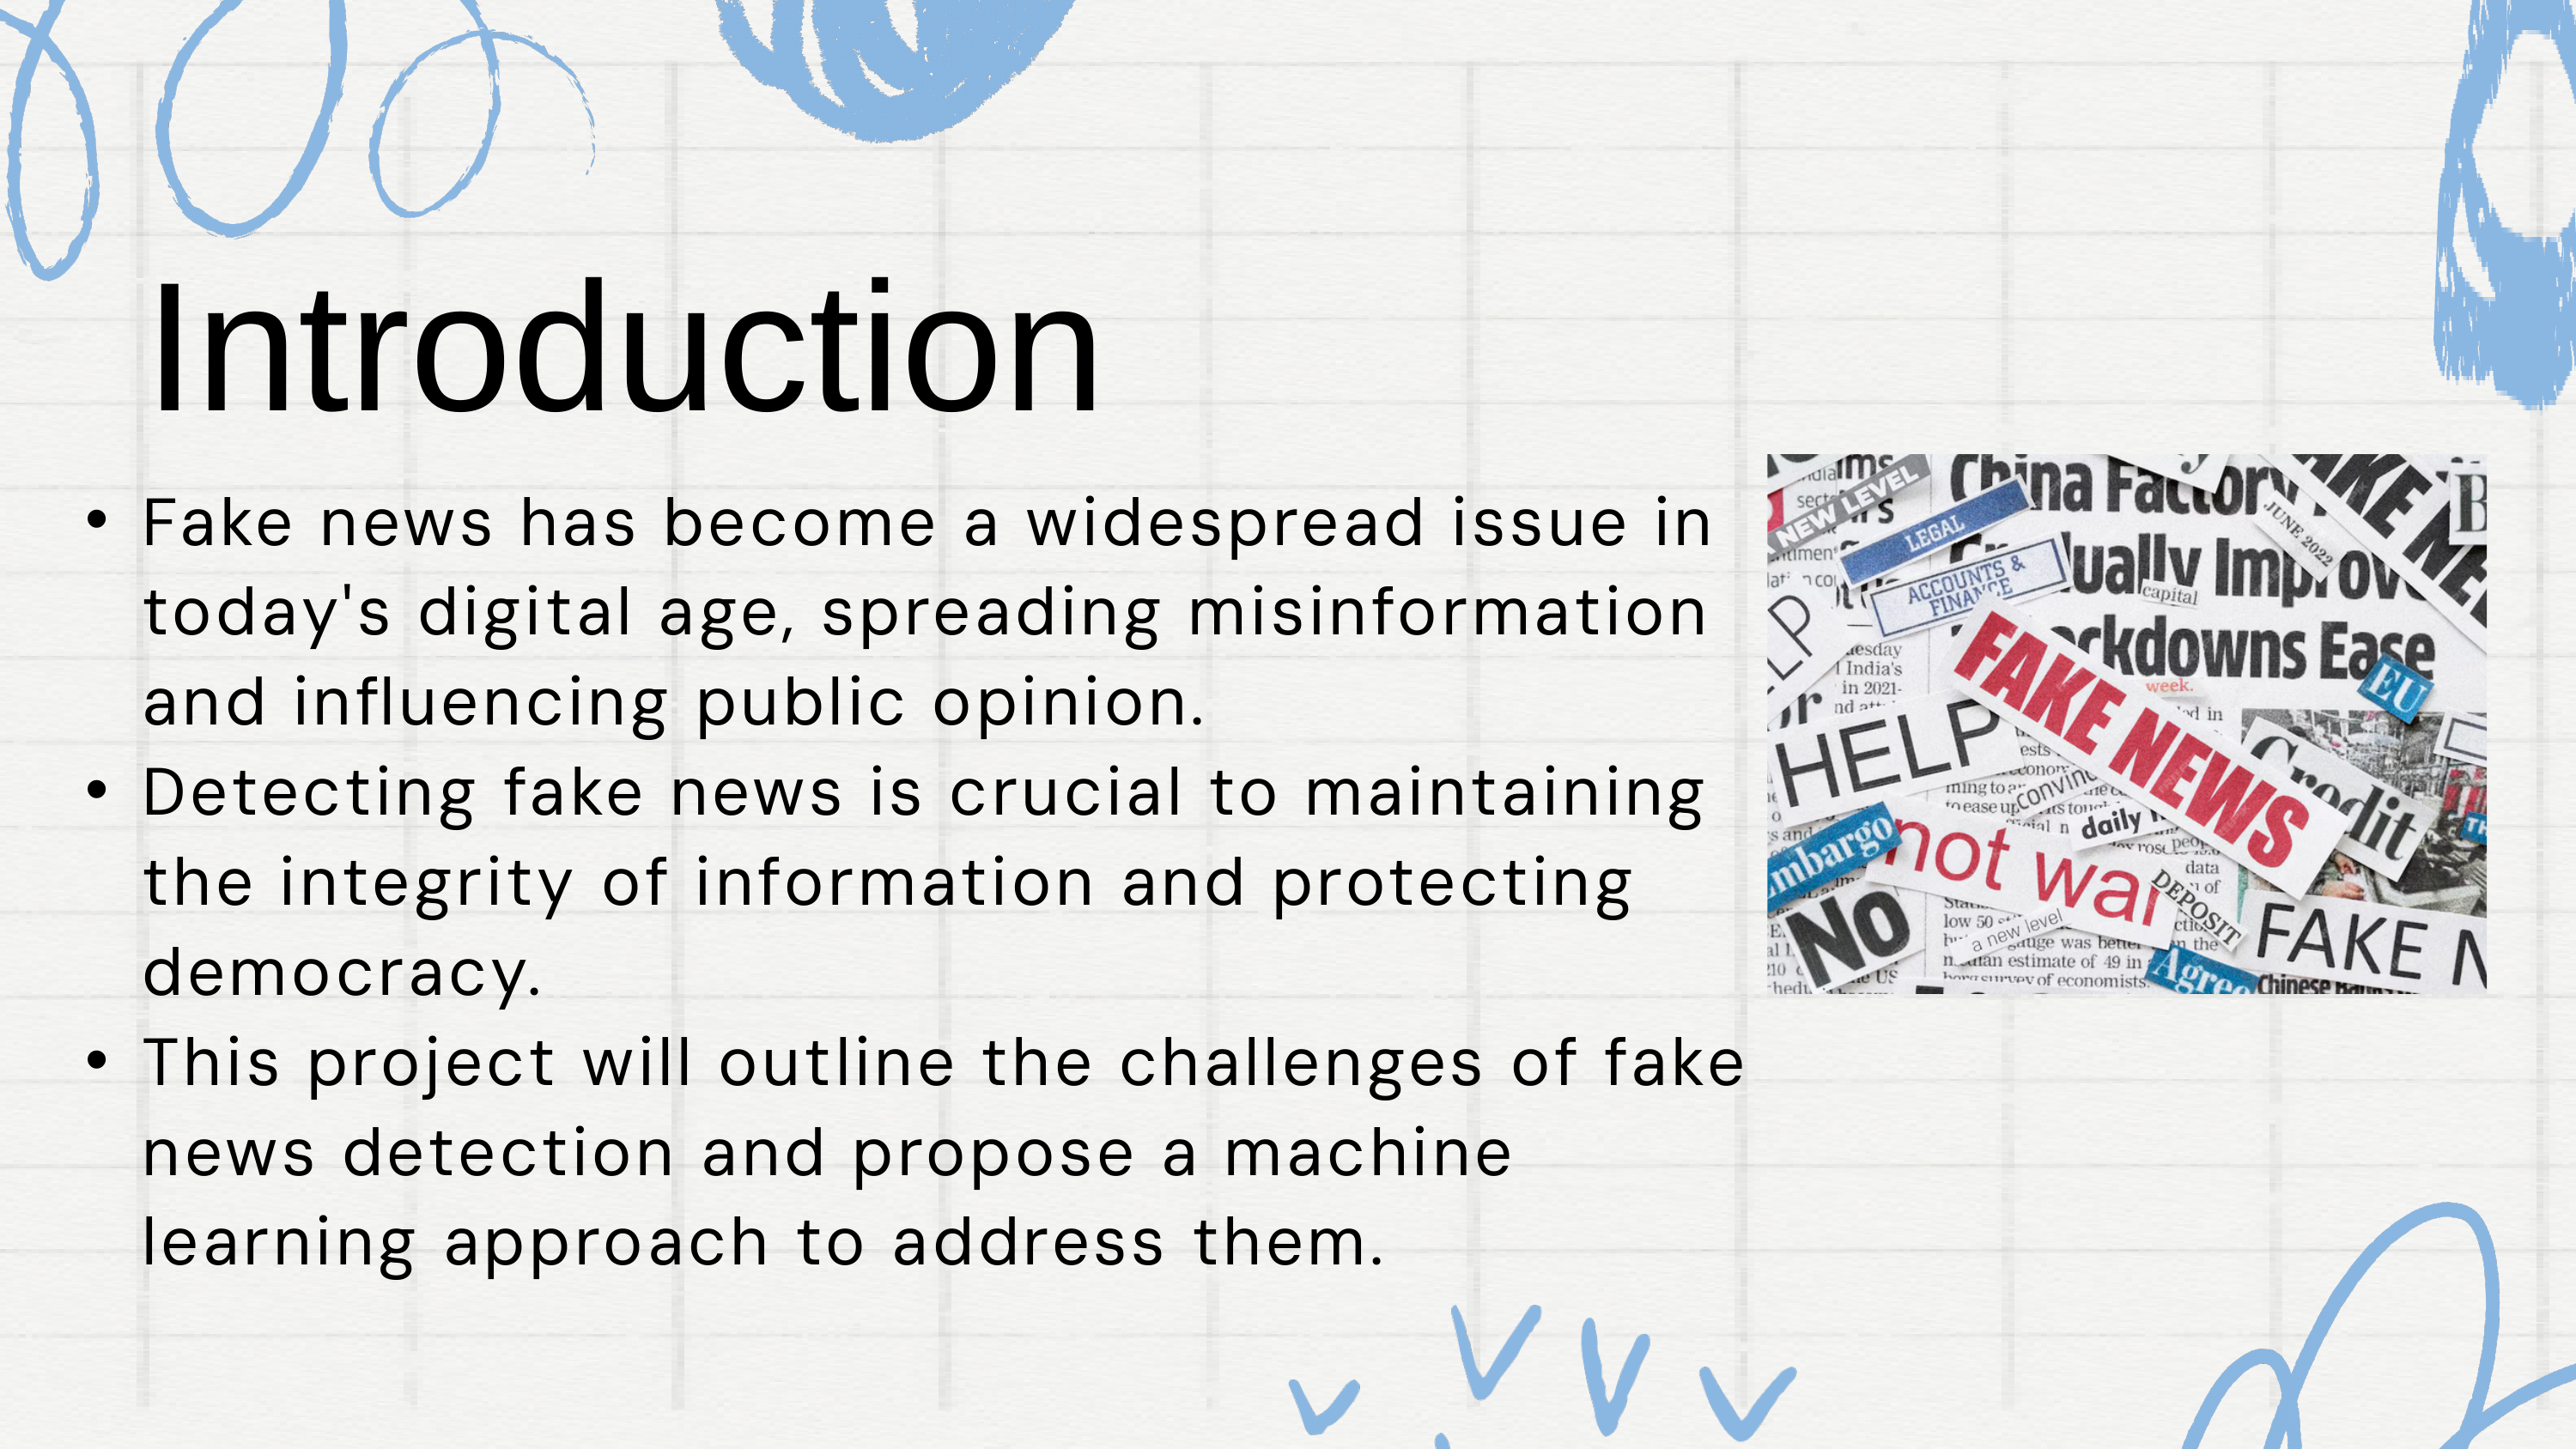

Introduction

Fake news has become a widespread issue in today's digital age, spreading misinformation and influencing public opinion.
Detecting fake news is crucial to maintaining the integrity of information and protecting democracy.
This project will outline the challenges of fake news detection and propose a machine learning approach to address them.